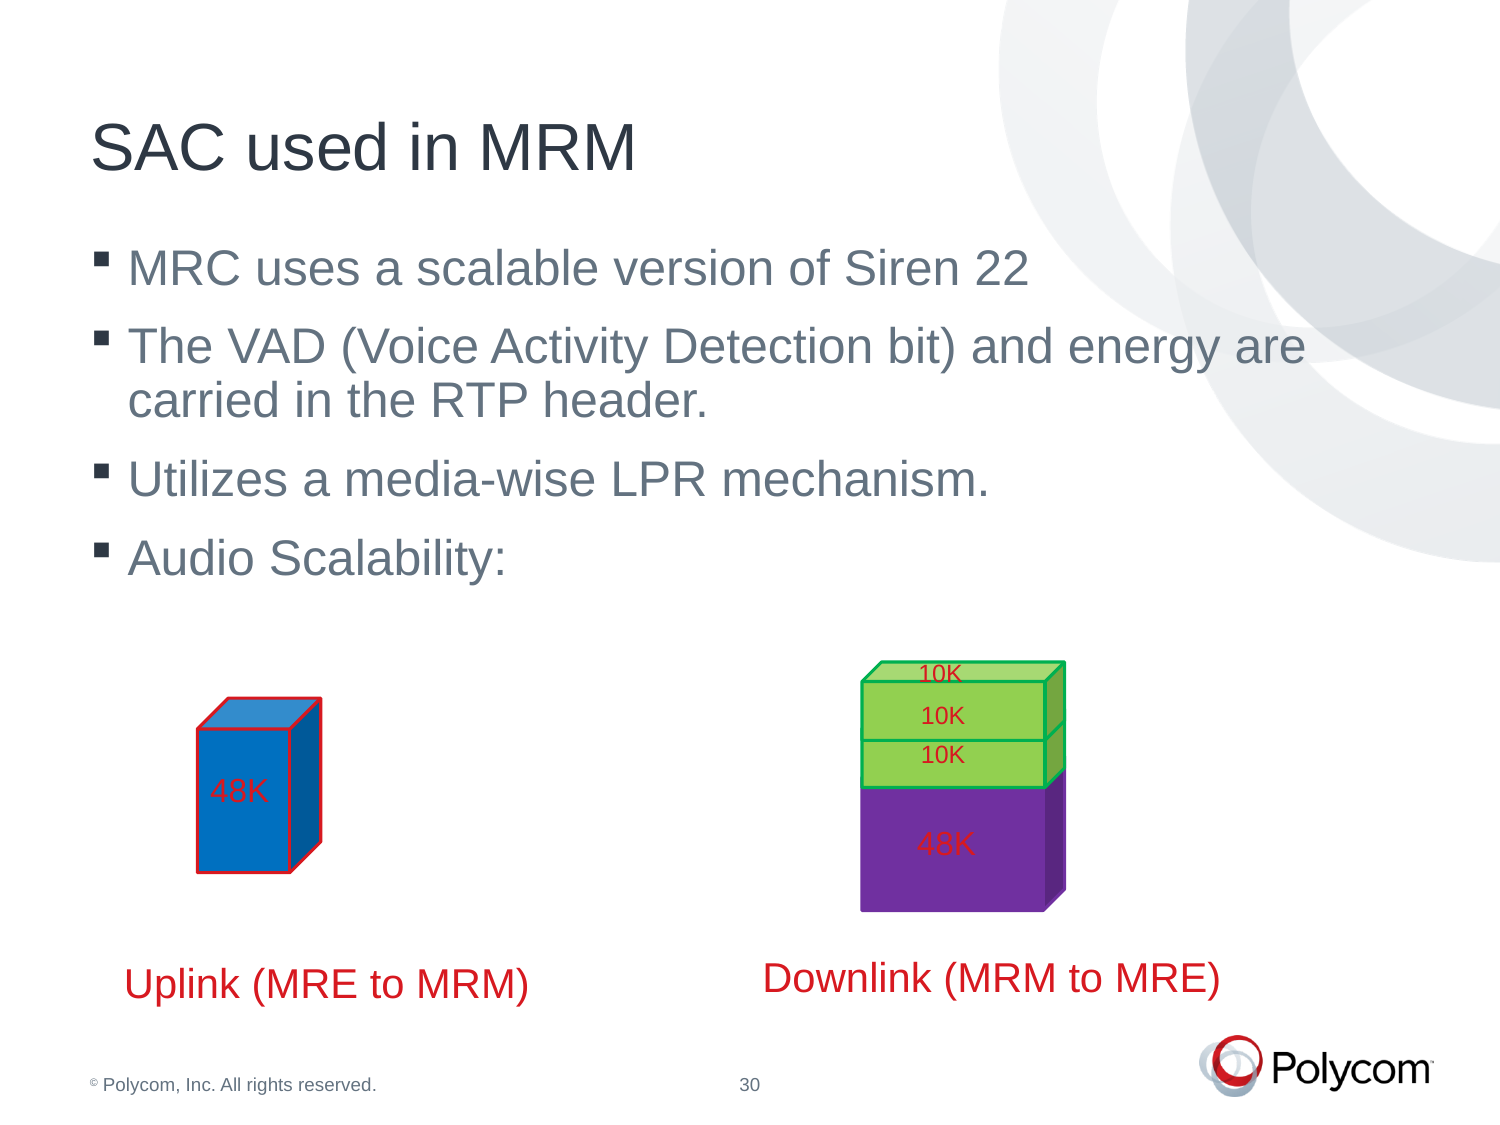

# SAC used in MRM
MRC uses a scalable version of Siren 22
The VAD (Voice Activity Detection bit) and energy are carried in the RTP header.
Utilizes a media-wise LPR mechanism.
Audio Scalability:

10K

48K
10K

10K

48K
Downlink (MRM to MRE)
Uplink (MRE to MRM)